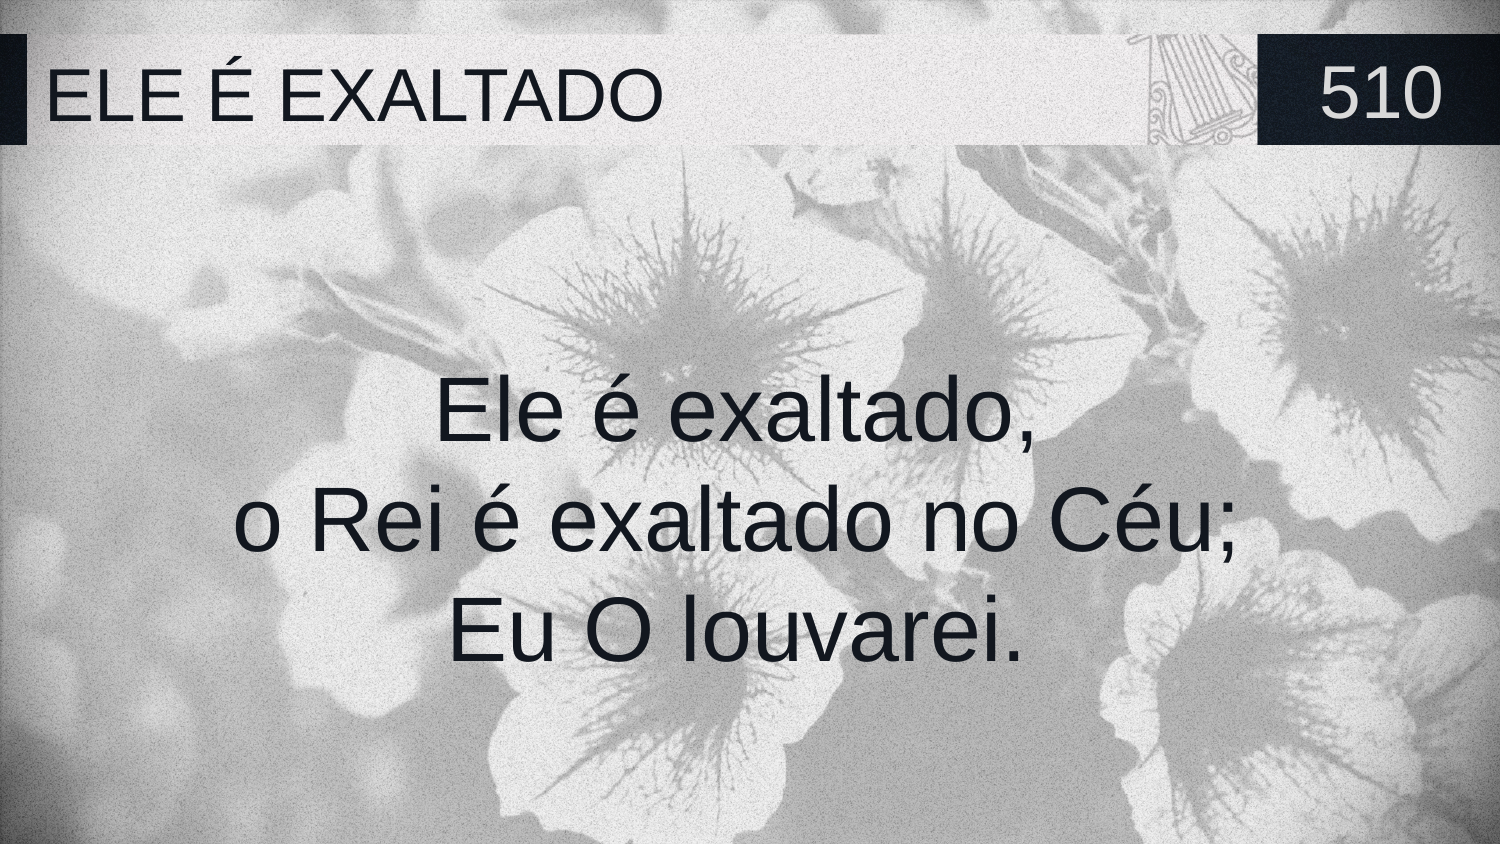

# ELE É EXALTADO
510
Ele é exaltado,
o Rei é exaltado no Céu;
Eu O louvarei.